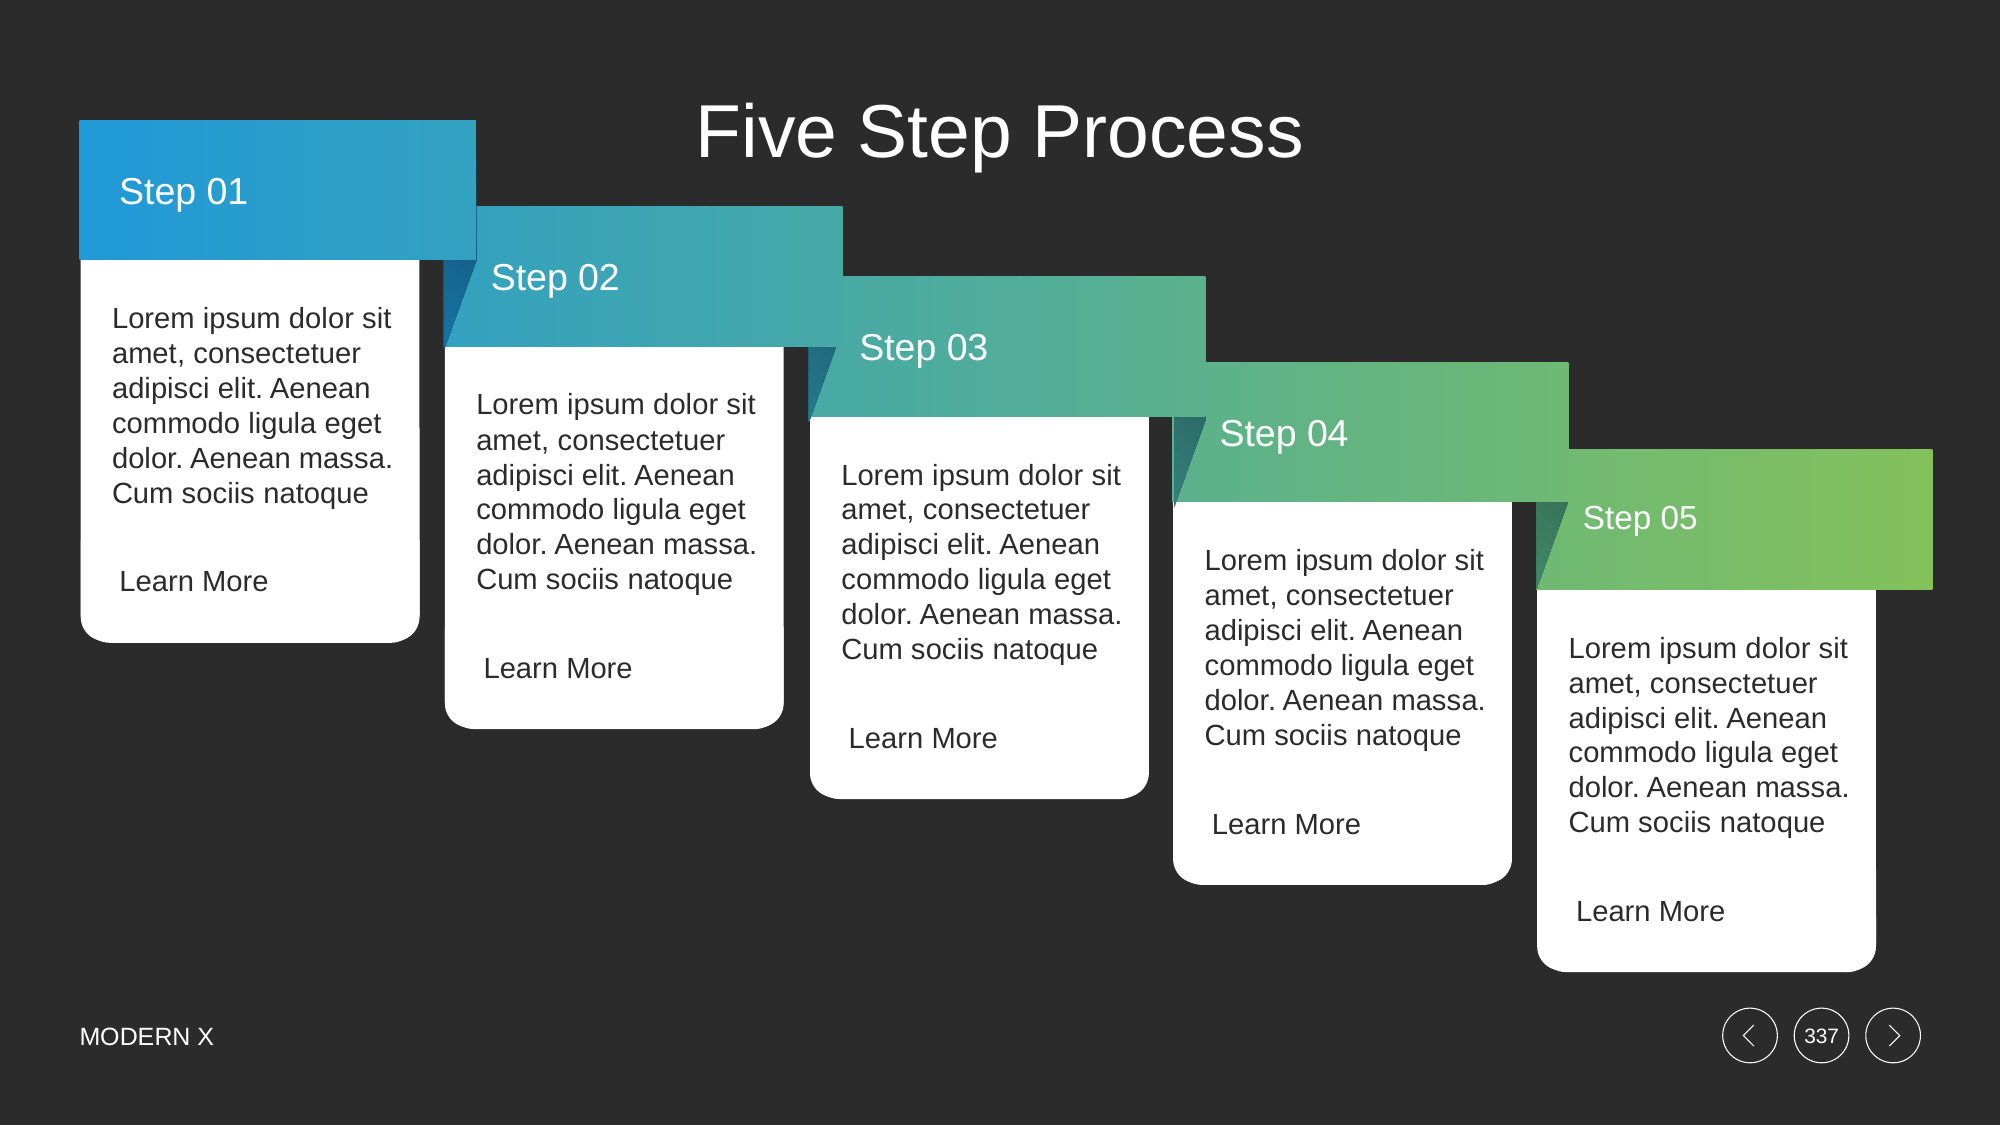

# Five Step Process

Step 01

Lorem ipsum dolor sit amet, consectetuer adipisci elit. Aenean commodo ligula eget dolor. Aenean massa. Cum sociis natoque

Learn More

Step 02

Lorem ipsum dolor sit amet, consectetuer adipisci elit. Aenean commodo ligula eget dolor. Aenean massa. Cum sociis natoque

Learn More

Step 03

Lorem ipsum dolor sit amet, consectetuer adipisci elit. Aenean commodo ligula eget dolor. Aenean massa. Cum sociis natoque

Learn More

Step 04

Lorem ipsum dolor sit amet, consectetuer adipisci elit. Aenean commodo ligula eget dolor. Aenean massa. Cum sociis natoque

Learn More

Step 05

Lorem ipsum dolor sit amet, consectetuer adipisci elit. Aenean commodo ligula eget dolor. Aenean massa. Cum sociis natoque

Learn More